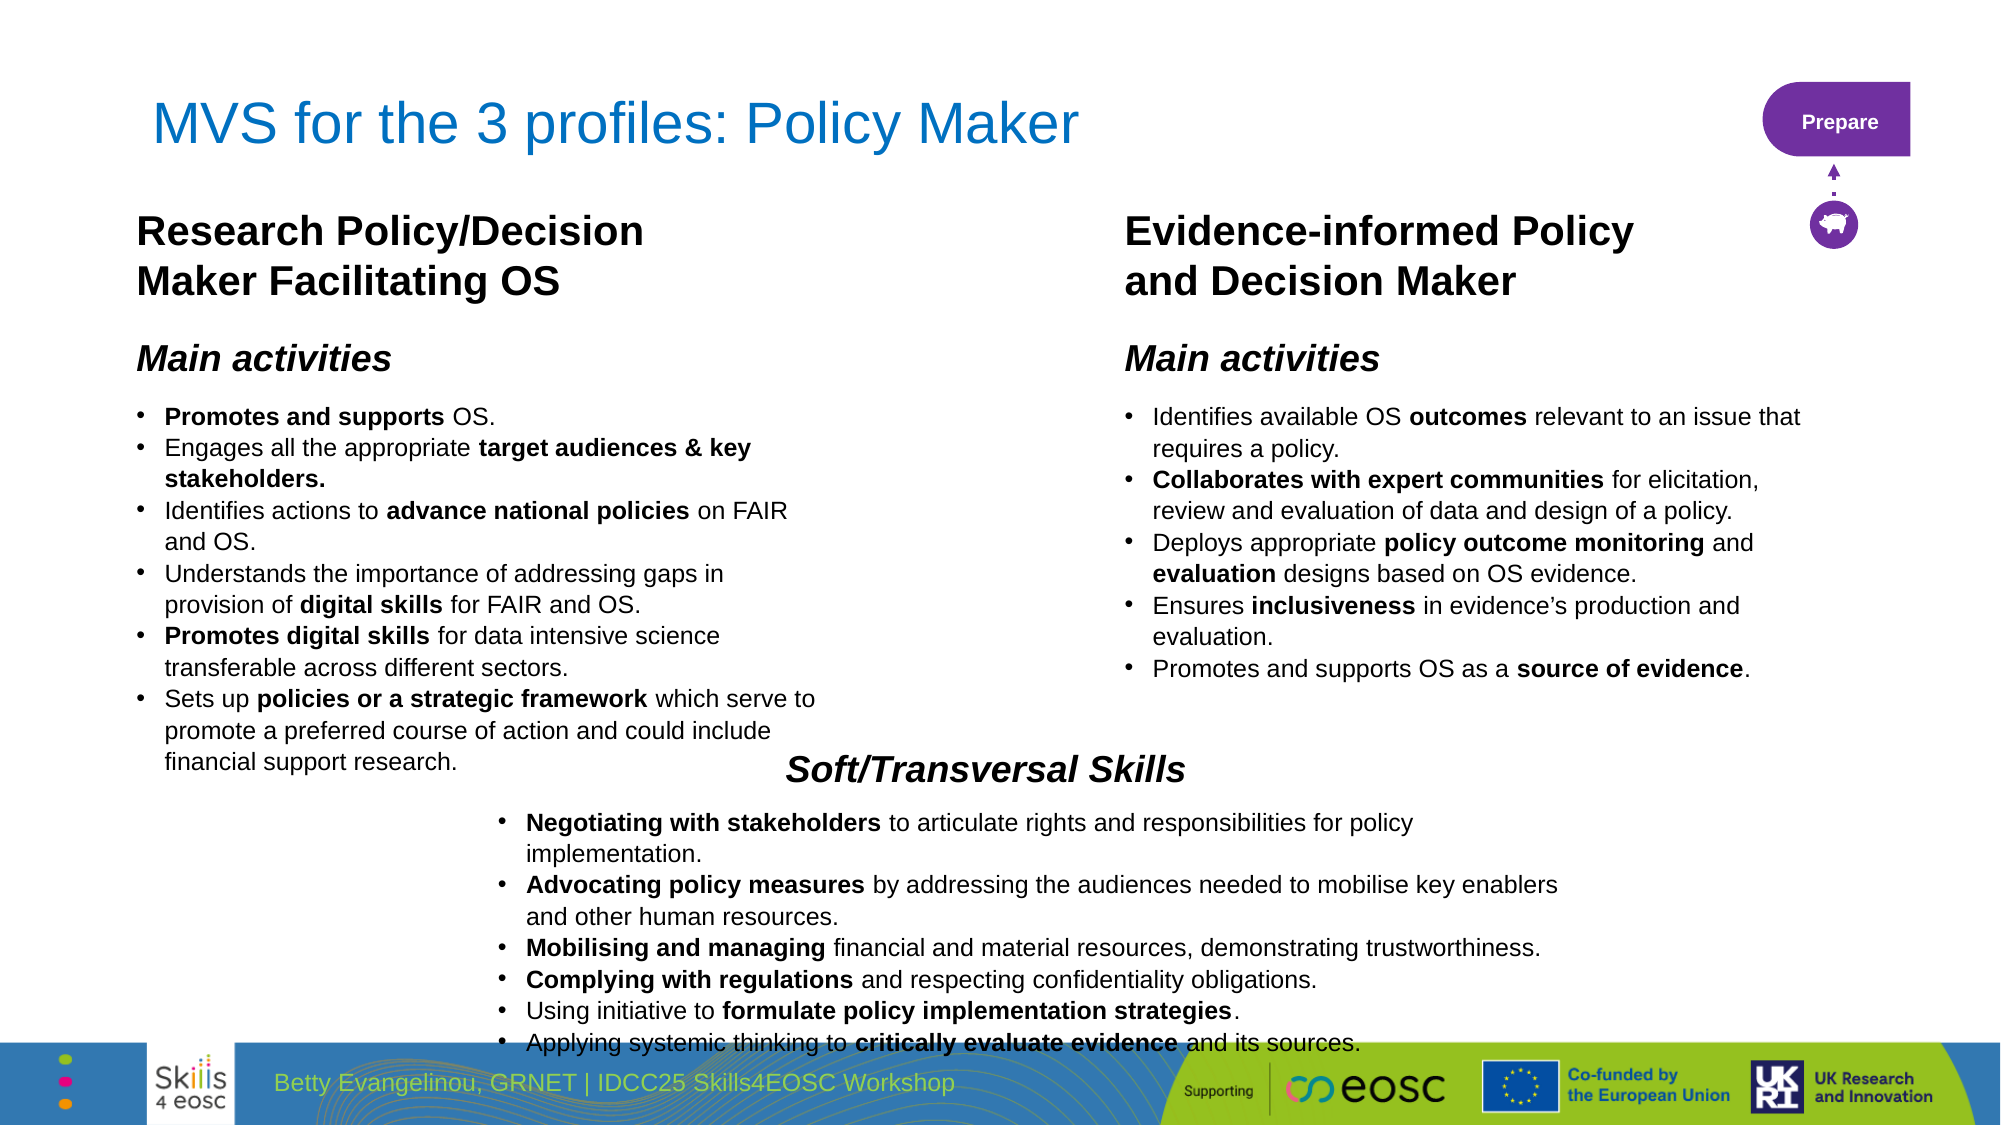

# MVS for the 3 profiles: Policy Maker

Prepare

Research Policy/Decision Maker Facilitating OS
Evidence-informed Policy and Decision Maker
Main activities
Main activities
Promotes and supports OS.
Engages all the appropriate target audiences & key stakeholders.
Identifies actions to advance national policies on FAIR and OS.
Understands the importance of addressing gaps in provision of digital skills for FAIR and OS.
Promotes digital skills for data intensive science transferable across different sectors.
Sets up policies or a strategic framework which serve to promote a preferred course of action and could include financial support research.
Identifies available OS outcomes relevant to an issue that requires a policy.
Collaborates with expert communities for elicitation, review and evaluation of data and design of a policy.
Deploys appropriate policy outcome monitoring and evaluation designs based on OS evidence.
Ensures inclusiveness in evidence’s production and evaluation.
Promotes and supports OS as a source of evidence.
Soft/Transversal Skills
Negotiating with stakeholders to articulate rights and responsibilities for policy implementation.
Advocating policy measures by addressing the audiences needed to mobilise key enablers and other human resources.
Mobilising and managing financial and material resources, demonstrating trustworthiness.
Complying with regulations and respecting confidentiality obligations.
Using initiative to formulate policy implementation strategies.
Applying systemic thinking to critically evaluate evidence and its sources.
Betty Evangelinou, GRNET | IDCC25 Skills4EOSC Workshop